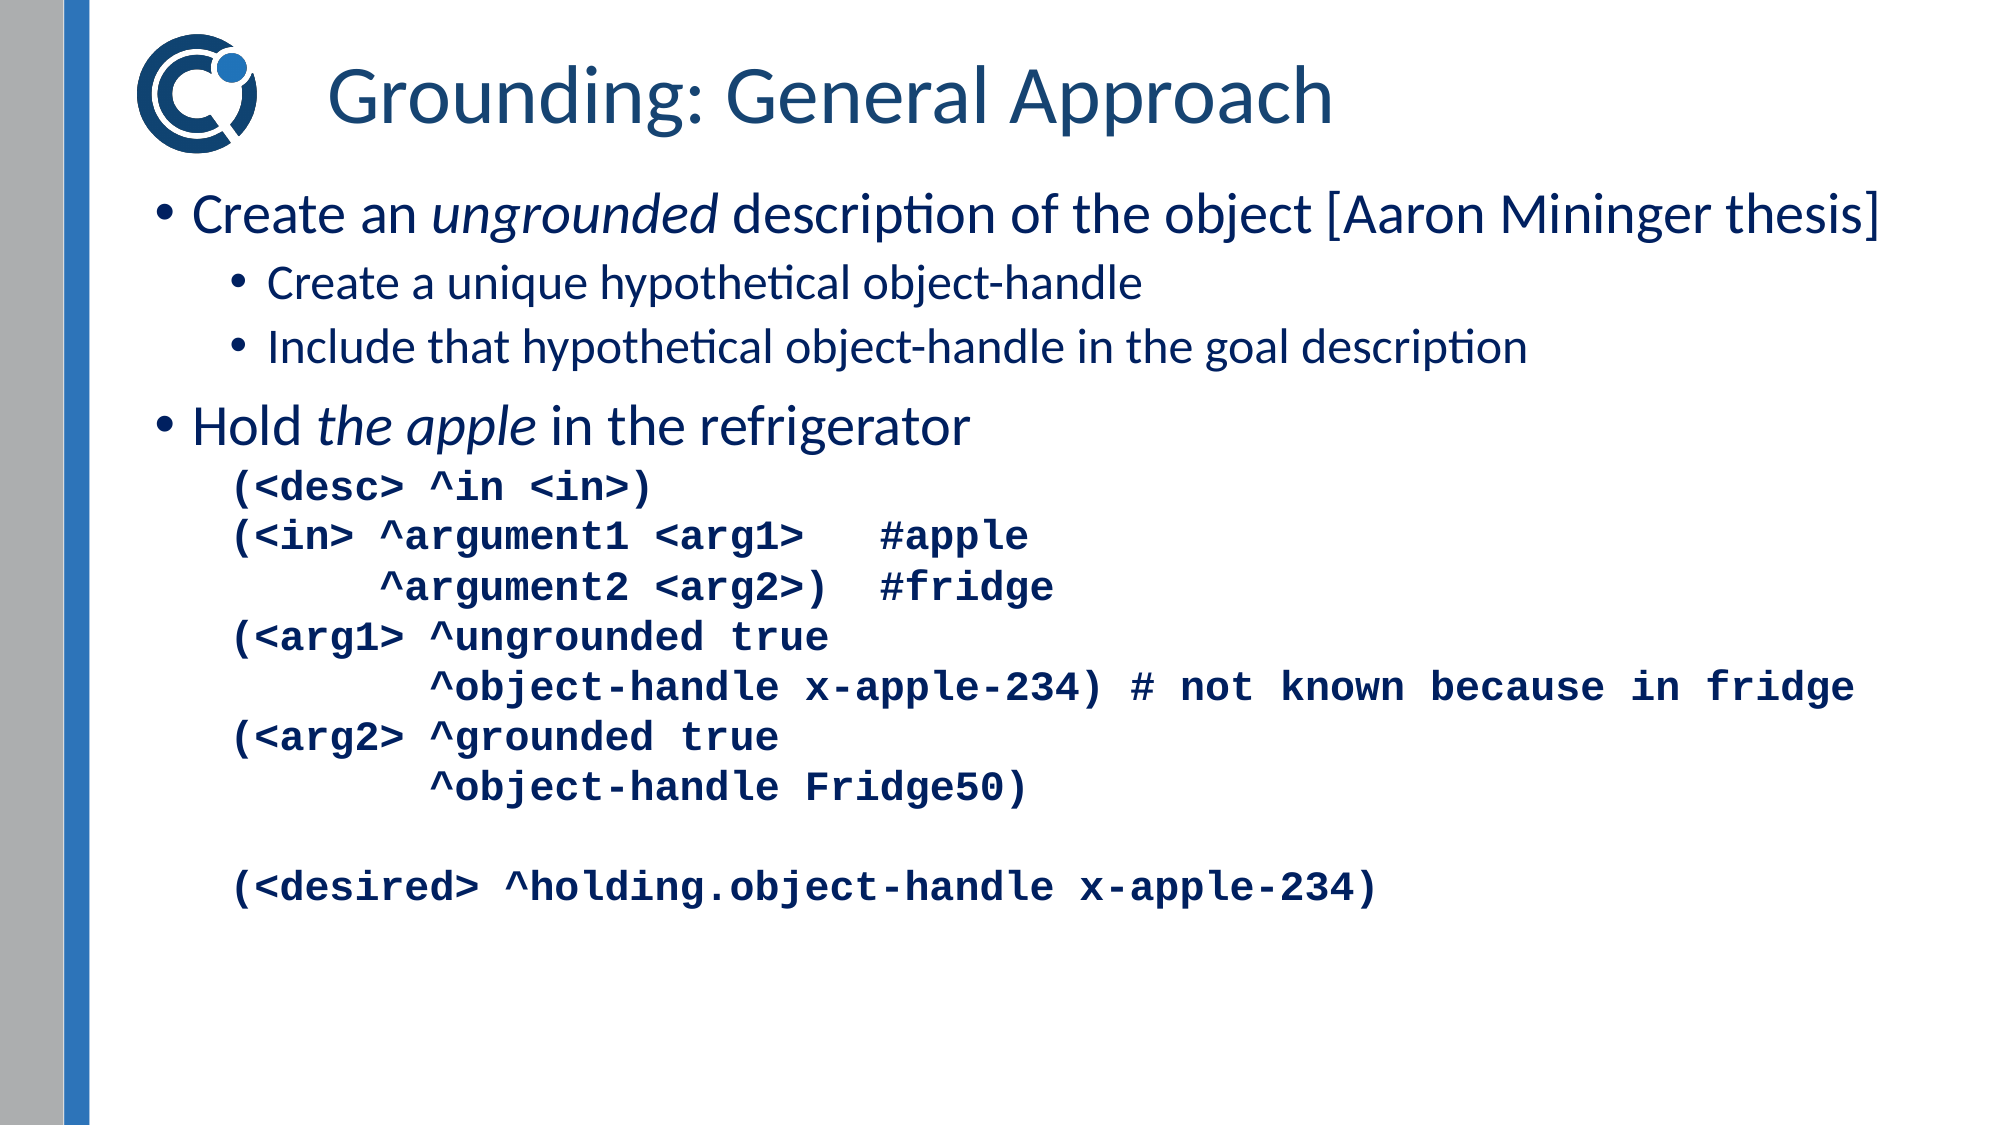

# Grounding: General Approach
Create an ungrounded description of the object [Aaron Mininger thesis]
Create a unique hypothetical object-handle
Include that hypothetical object-handle in the goal description
Hold the apple in the refrigerator
(<desc> ^in <in>)
(<in> ^argument1 <arg1>   #apple
      ^argument2 <arg2>)  #fridge
(<arg1> ^ungrounded true
        ^object-handle x-apple-234) # not known because in fridge
(<arg2> ^grounded true
        ^object-handle Fridge50)

(<desired> ^holding.object-handle x-apple-234)

17